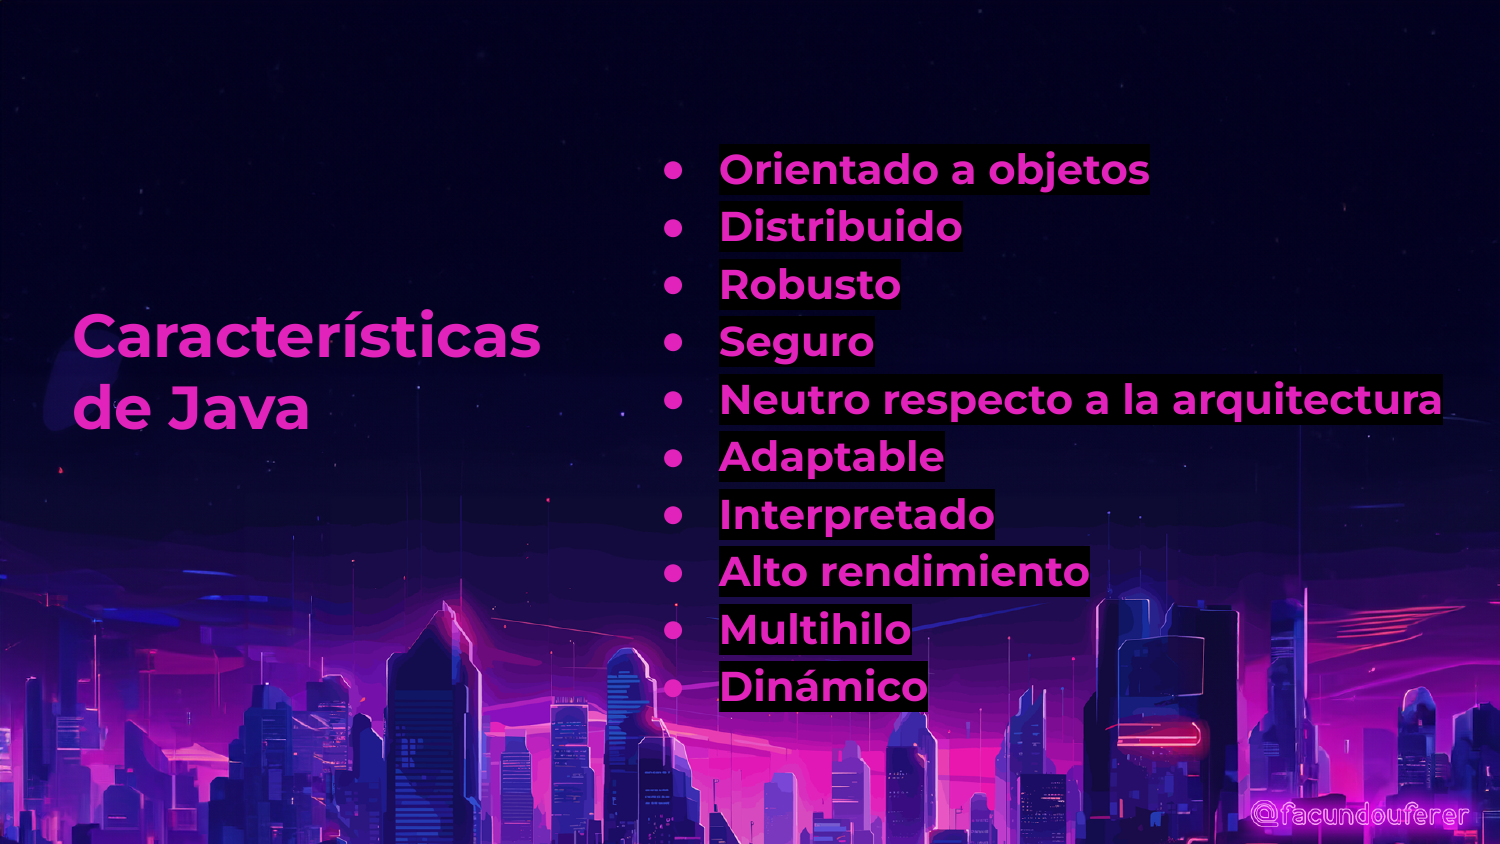

Orientado a objetos
Distribuido
Robusto
Seguro
Neutro respecto a la arquitectura
Adaptable
Interpretado
Alto rendimiento
Multihilo
Dinámico
# Características de Java